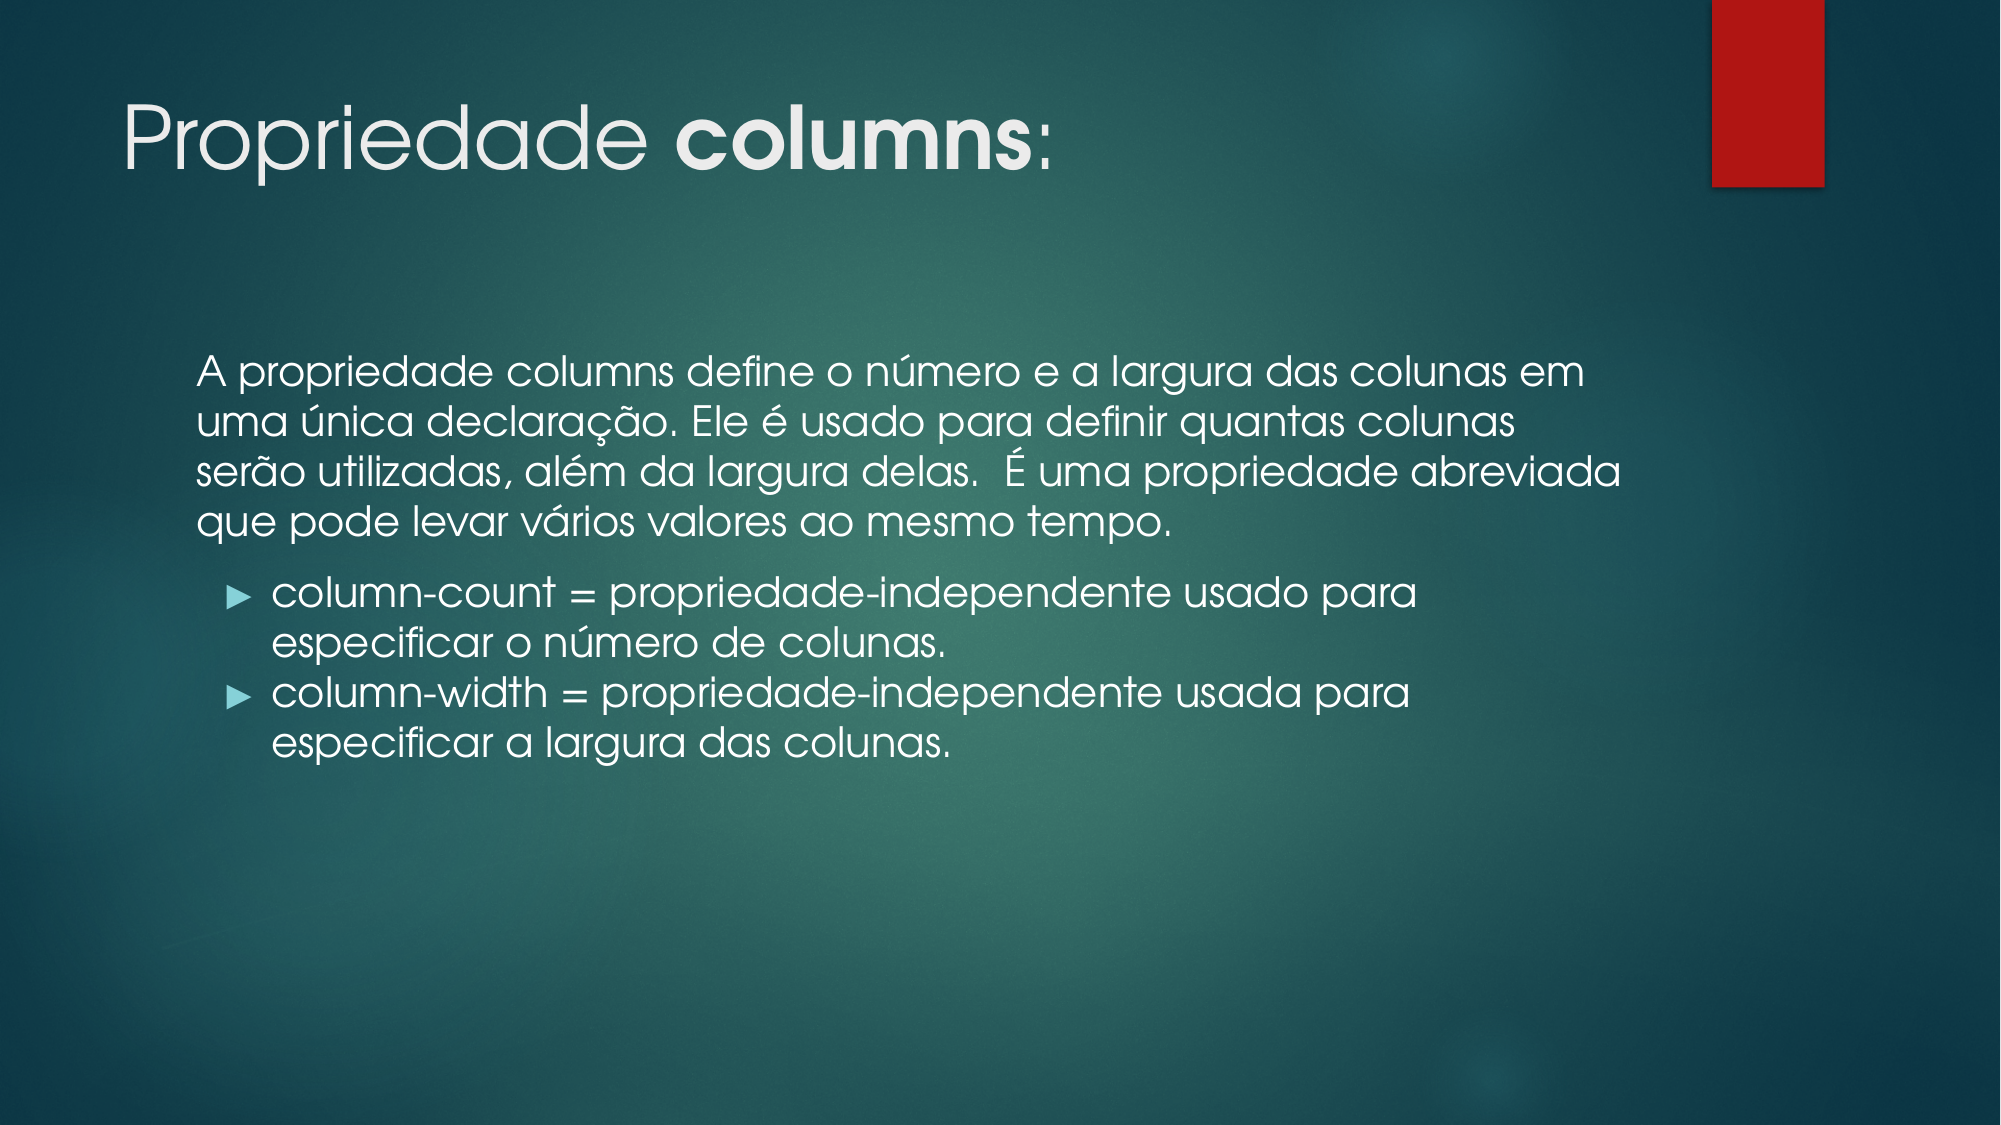

# Propriedade columns:
A propriedade columns define o número e a largura das colunas em uma única declaração. Ele é usado para definir quantas colunas serão utilizadas, além da largura delas.  É uma propriedade abreviada que pode levar vários valores ao mesmo tempo.
column-count = propriedade-independente usado para especificar o número de colunas.
column-width = propriedade-independente usada para especificar a largura das colunas.